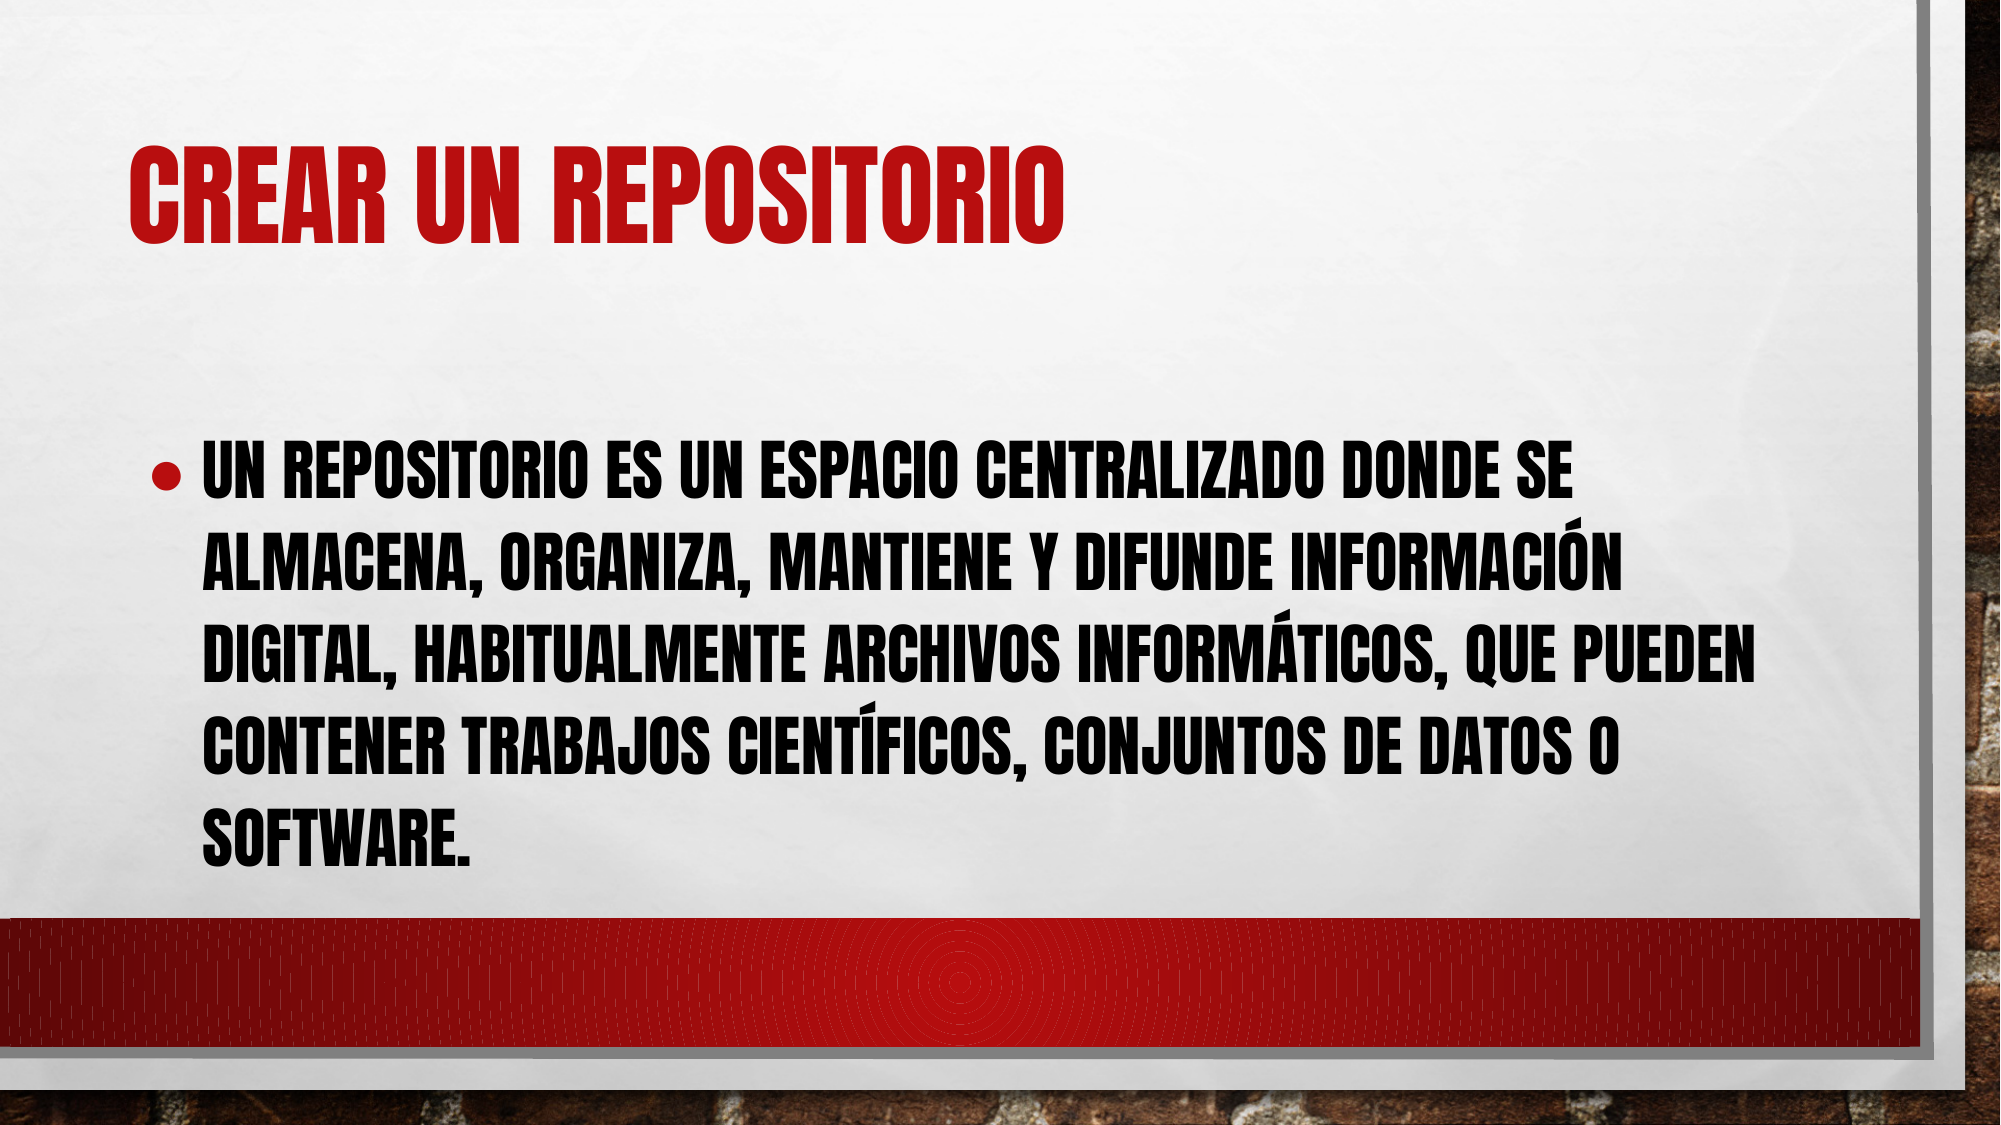

# Crear un repositorio

Un repositorio es un espacio centralizado donde se almacena, organiza, mantiene y difunde información digital, habitualmente archivos informáticos, que pueden contener trabajos científicos, conjuntos de datos o software.